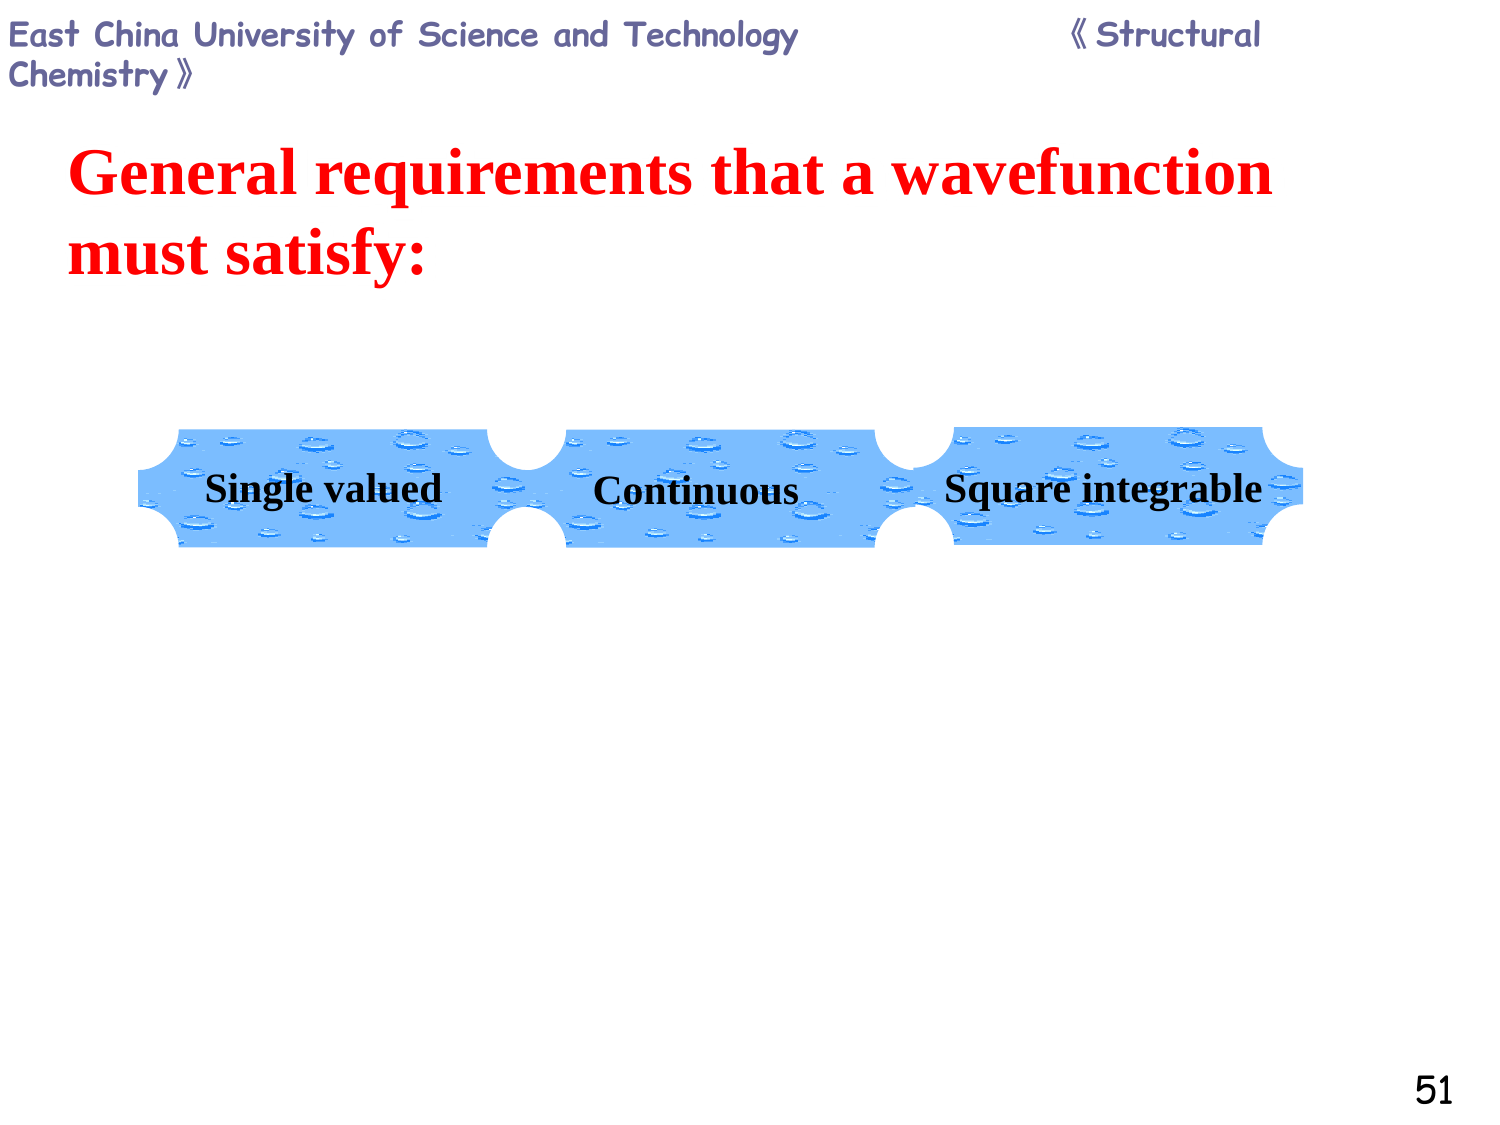

General requirements that a wavefunction must satisfy:

Single valued
Square integrable
Continuous